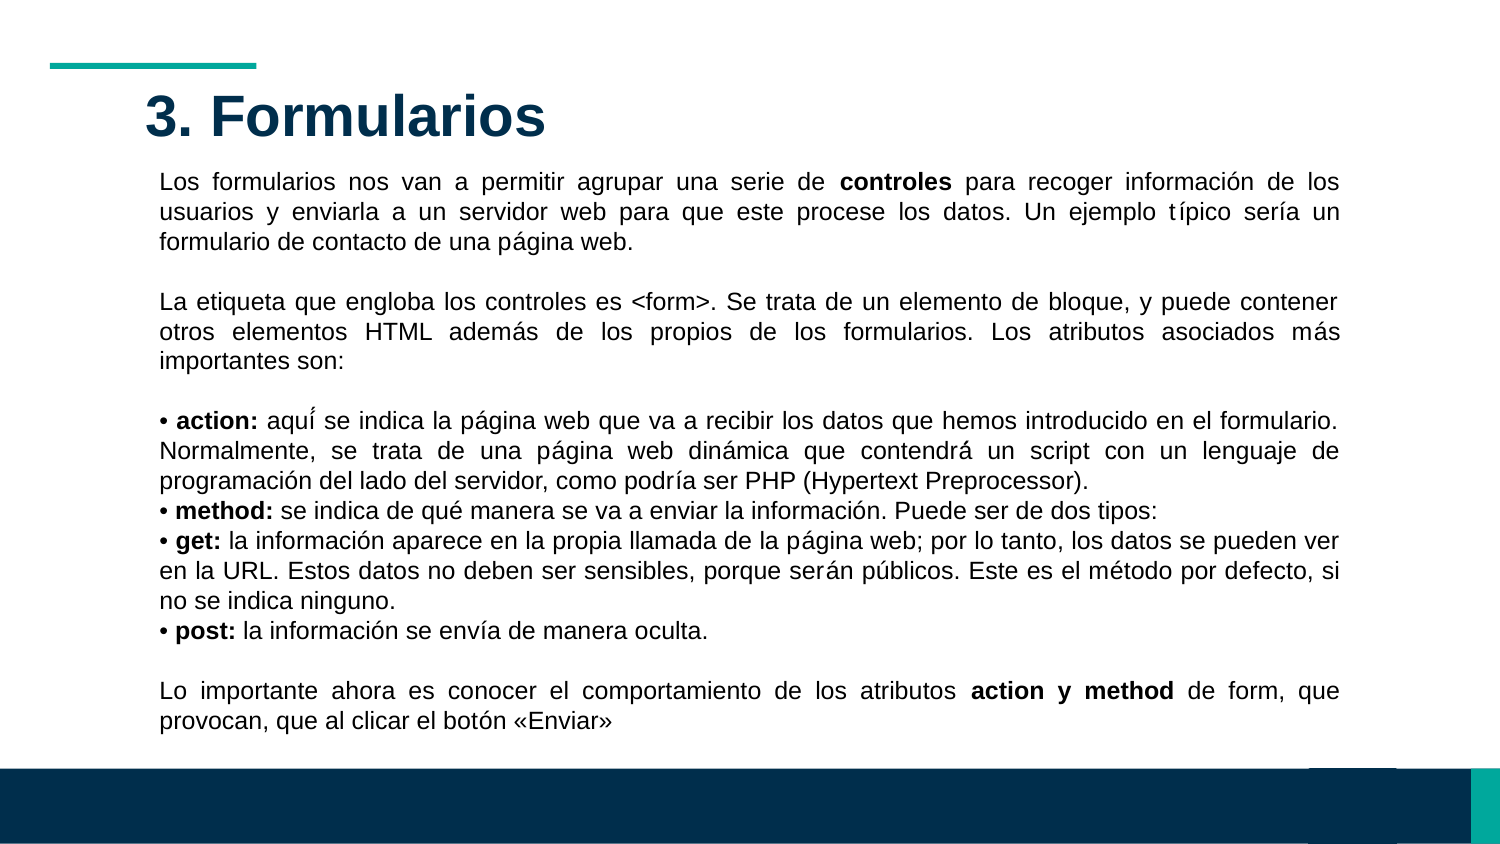

# 3. Formularios
Los formularios nos van a permitir agrupar una serie de controles para recoger información de los usuarios y enviarla a un servidor web para que este procese los datos. Un ejemplo típico sería un formulario de contacto de una página web.

La etiqueta que engloba los controles es <form>. Se trata de un elemento de bloque, y puede contener otros elementos HTML además de los propios de los formularios. Los atributos asociados más importantes son:

• action: aquí́ se indica la página web que va a recibir los datos que hemos introducido en el formulario. Normalmente, se trata de una página web dinámica que contendrá́ un script con un lenguaje de programación del lado del servidor, como podría ser PHP (Hypertext Preprocessor).
• method: se indica de qué manera se va a enviar la información. Puede ser de dos tipos:
• get: la información aparece en la propia llamada de la página web; por lo tanto, los datos se pueden ver en la URL. Estos datos no deben ser sensibles, porque serán públicos. Este es el método por defecto, si no se indica ninguno.
• post: la información se envía de manera oculta.

Lo importante ahora es conocer el comportamiento de los atributos action y method de form, que provocan, que al clicar el botón «Enviar»